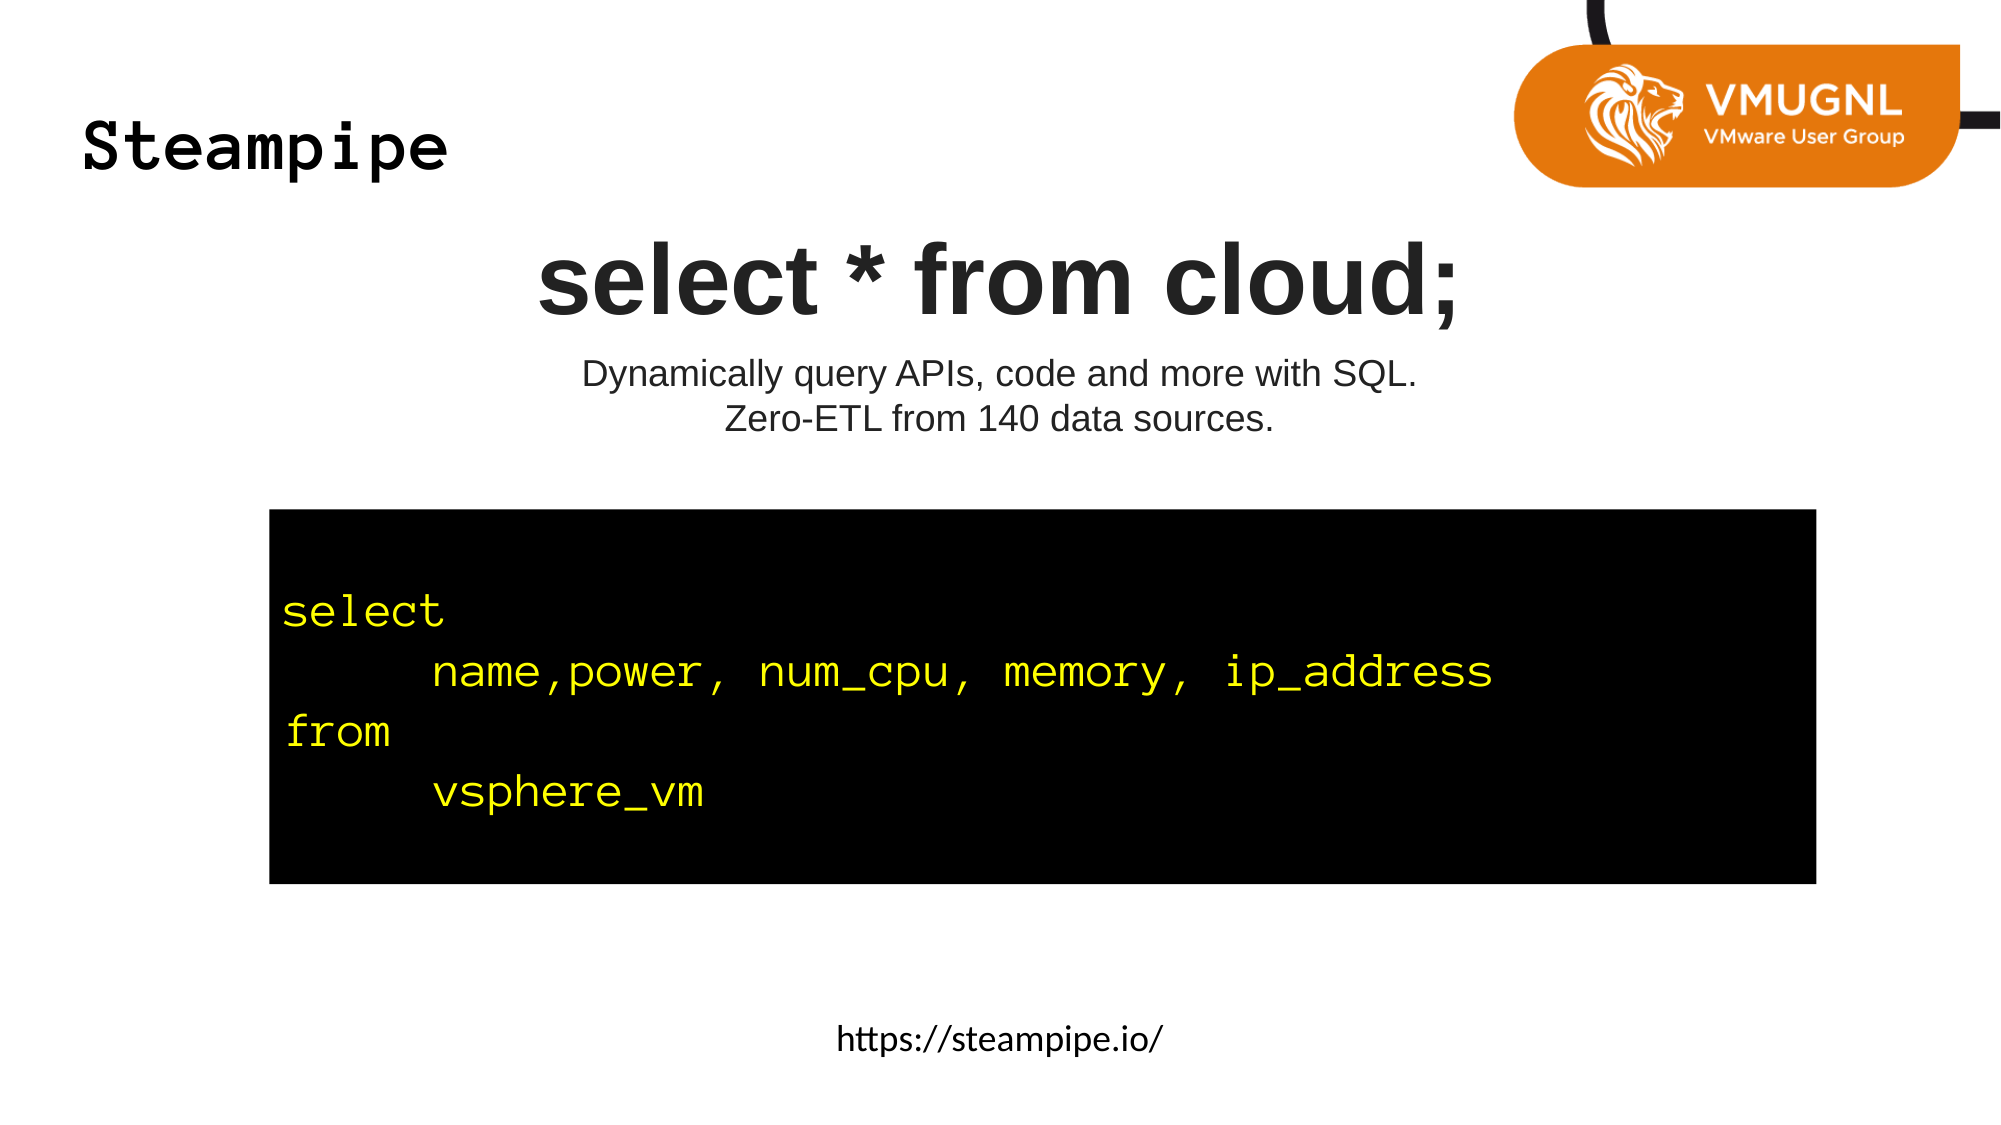

# Steampipe
select * from cloud;
Dynamically query APIs, code and more with SQL.
Zero-ETL from 140 data sources.

select
	name,power, num_cpu, memory, ip_address
from
	vsphere_vm

https://steampipe.io/